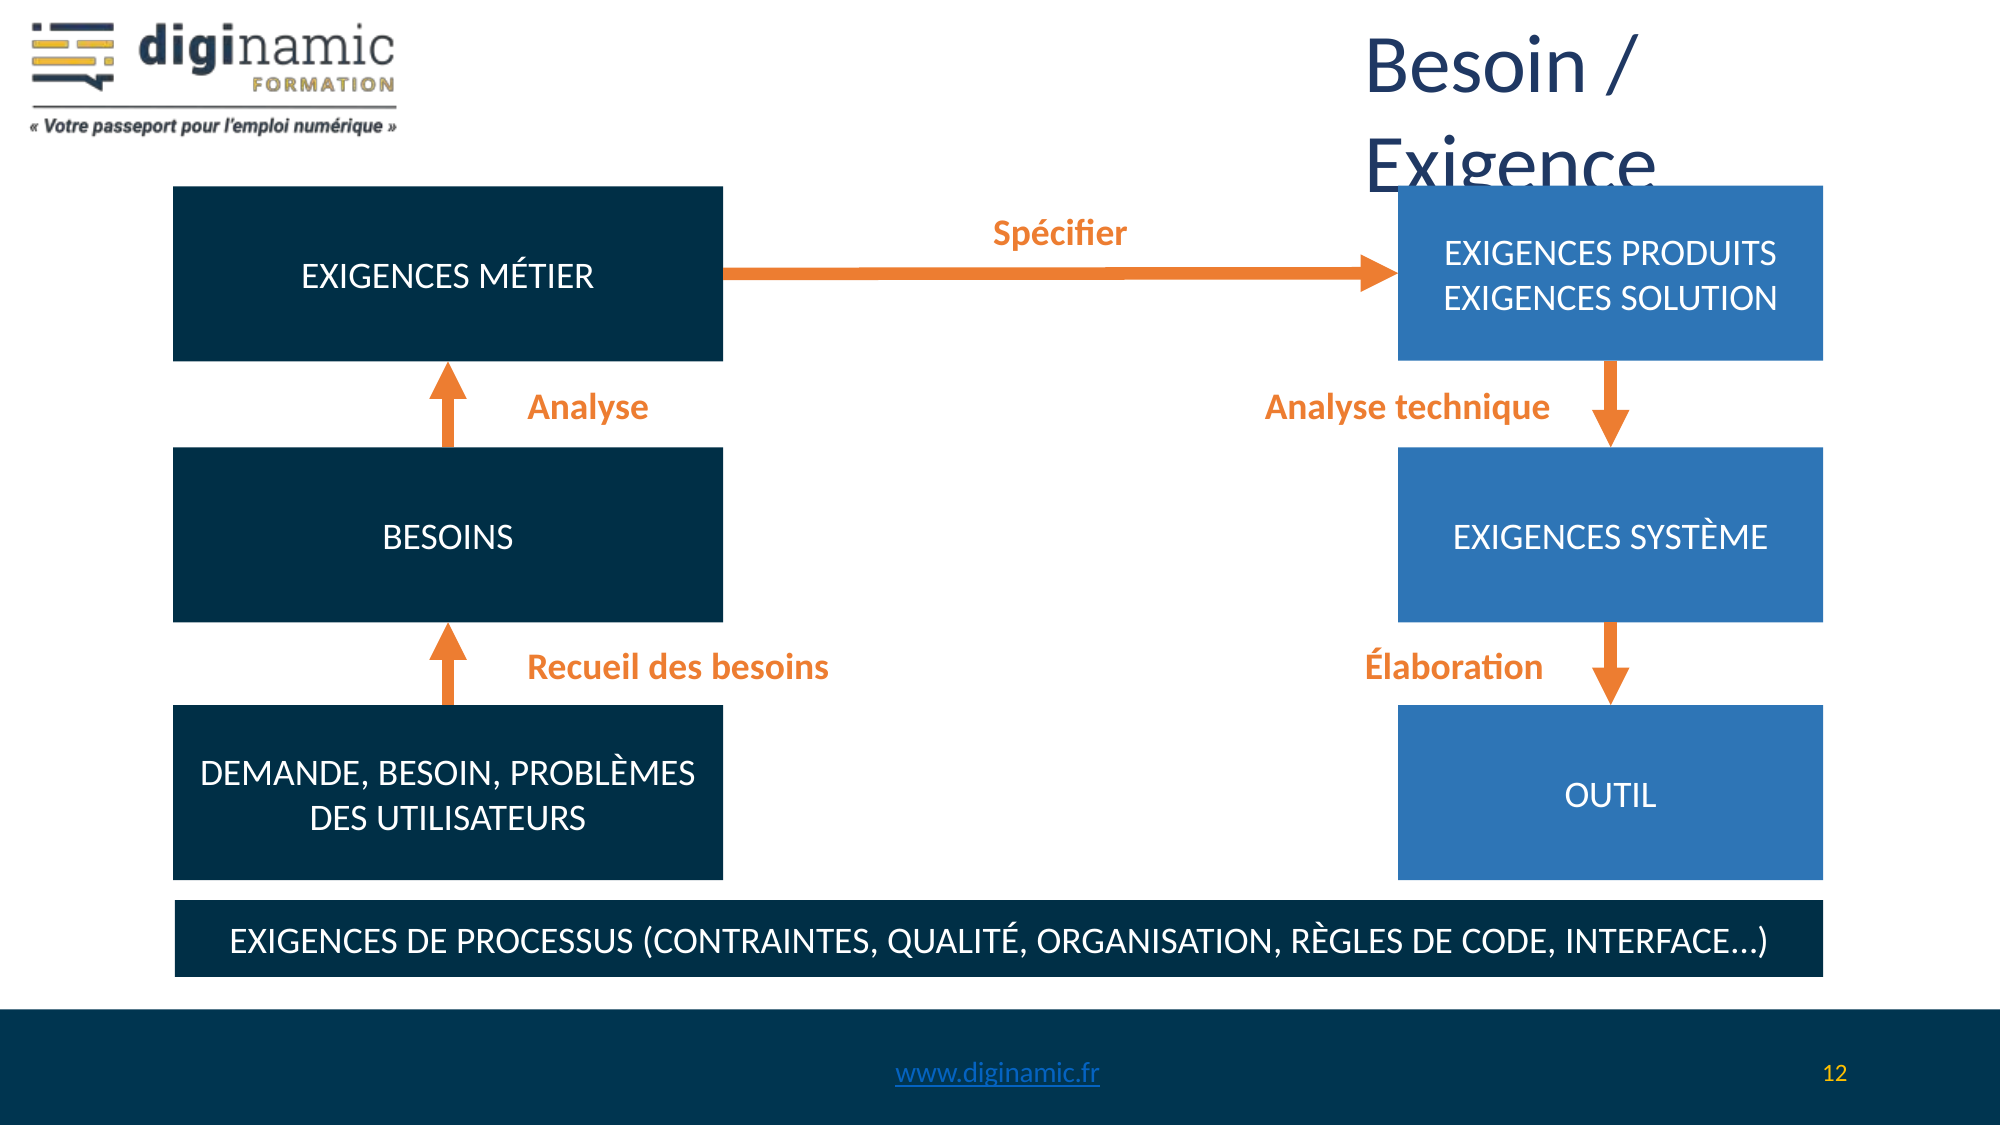

# Besoin / Exigence
EXIGENCES PRODUITS
EXIGENCES SOLUTION
EXIGENCES MÉTIER
Spécifier
Analyse
Analyse technique
BESOINS
EXIGENCES SYSTÈME
Recueil des besoins
Élaboration
DEMANDE, BESOIN, PROBLÈMES
DES UTILISATEURS
OUTIL
EXIGENCES DE PROCESSUS (CONTRAINTES, QUALITÉ, ORGANISATION, RÈGLES DE CODE, INTERFACE…)
www.diginamic.fr
12